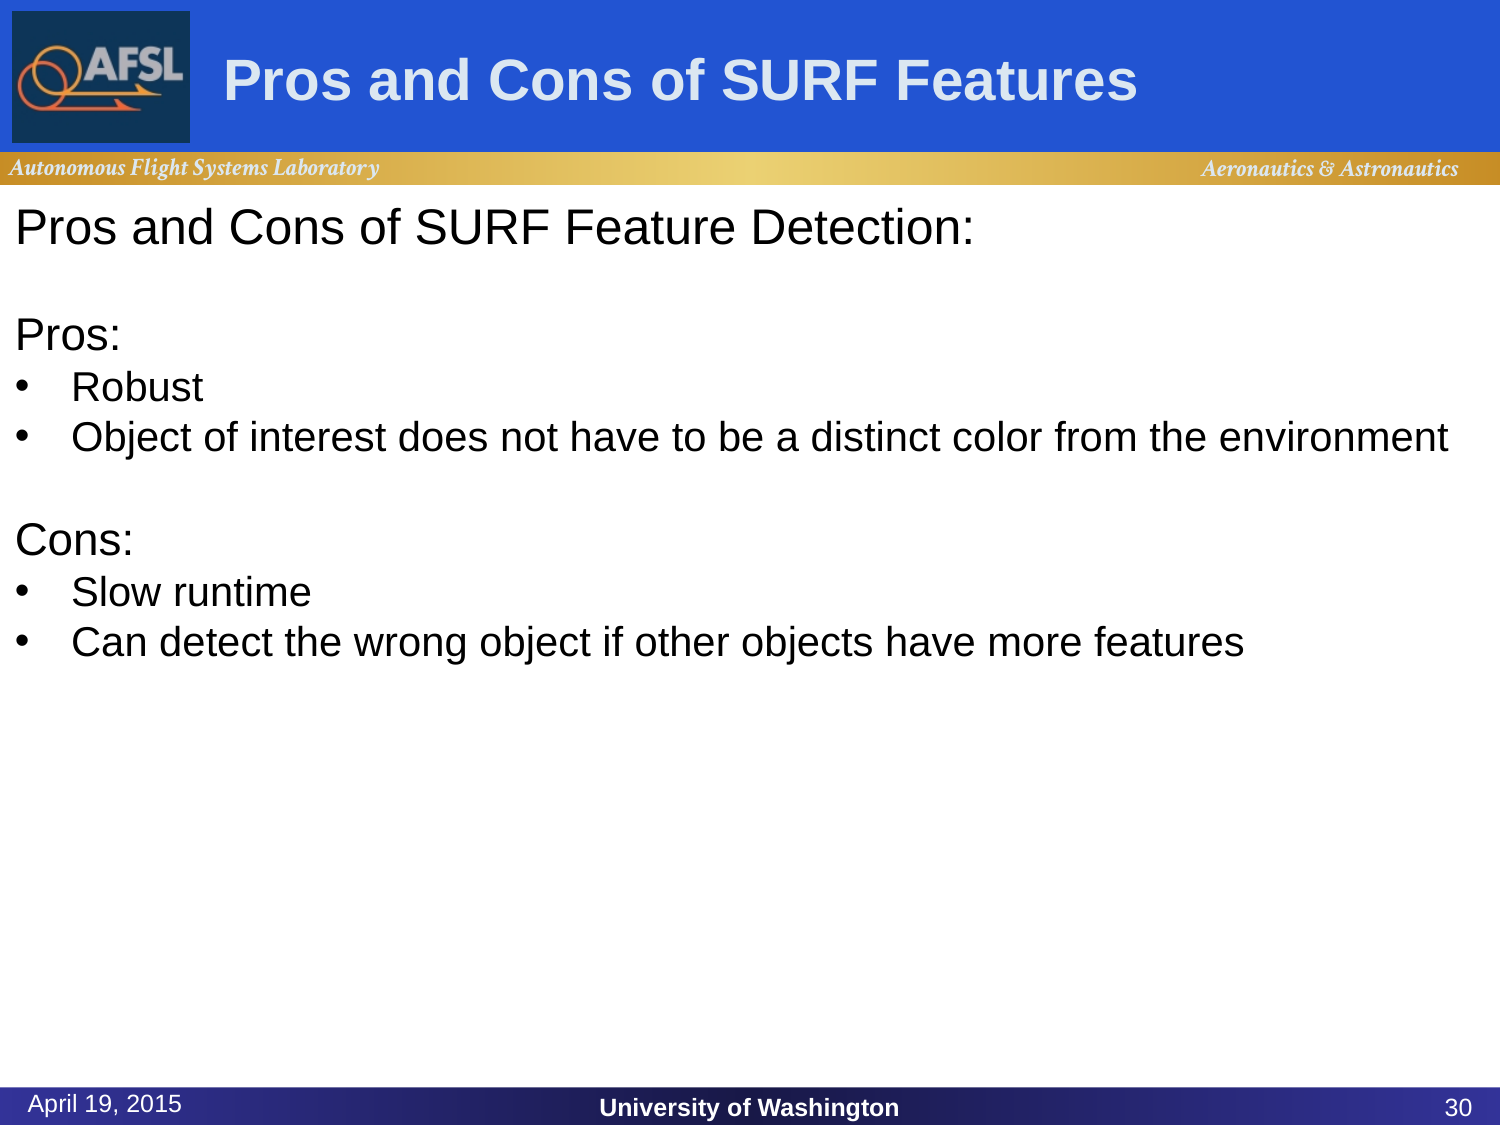

# Pros and Cons of SURF Features
Pros and Cons of SURF Feature Detection:

Pros:
Robust
Object of interest does not have to be a distinct color from the environment

Cons:
Slow runtime
Can detect the wrong object if other objects have more features
April 19, 2015
University of Washington
30